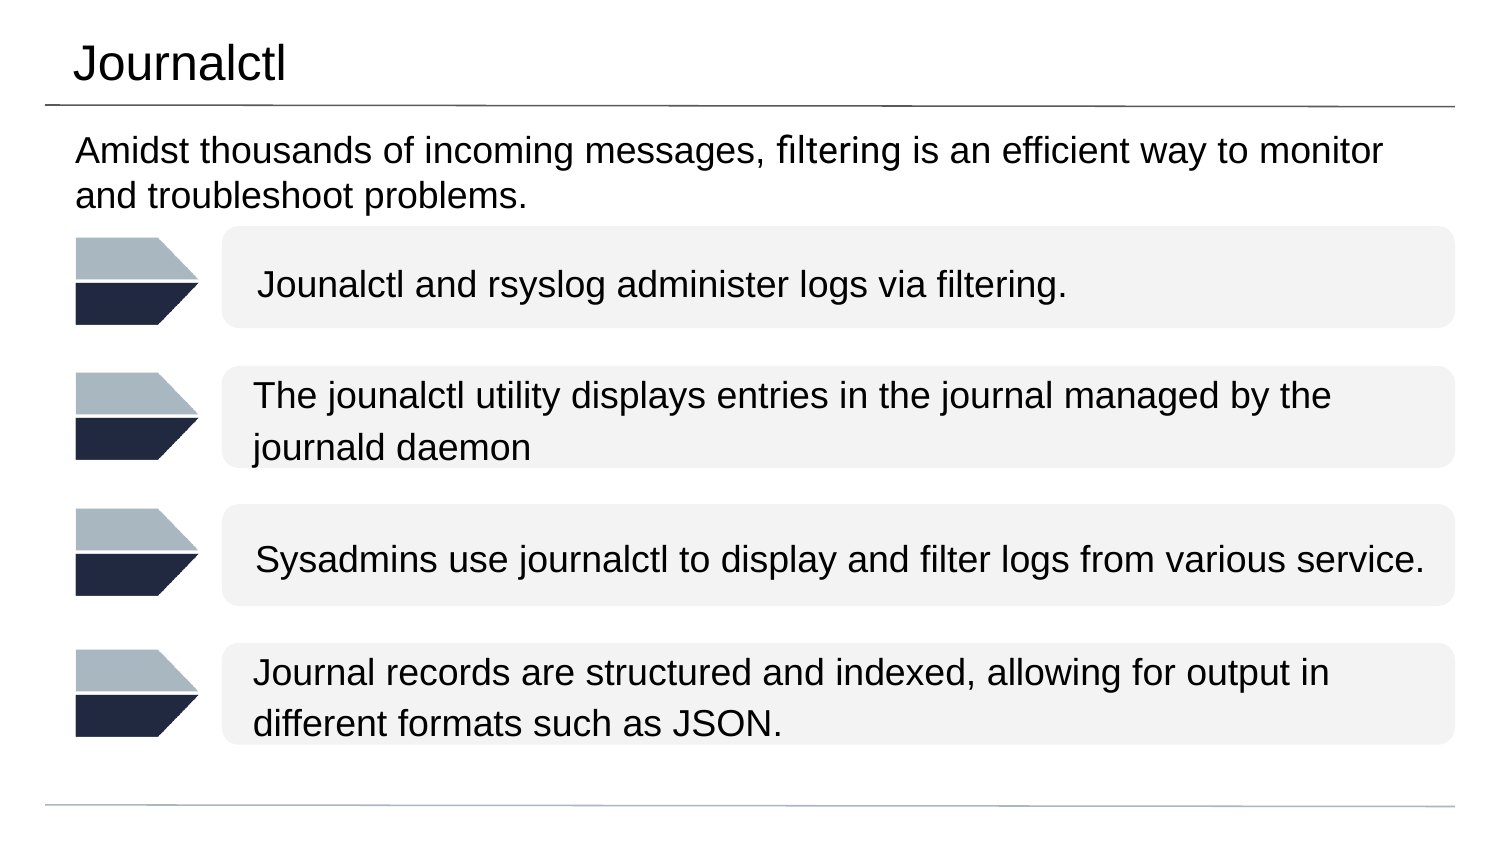

# Journalctl
Amidst thousands of incoming messages, filtering is an efficient way to monitor and troubleshoot problems.
Jounalctl and rsyslog administer logs via filtering.
The jounalctl utility displays entries in the journal managed by the journald daemon
Sysadmins use journalctl to display and filter logs from various service.
Journal records are structured and indexed, allowing for output in different formats such as JSON.